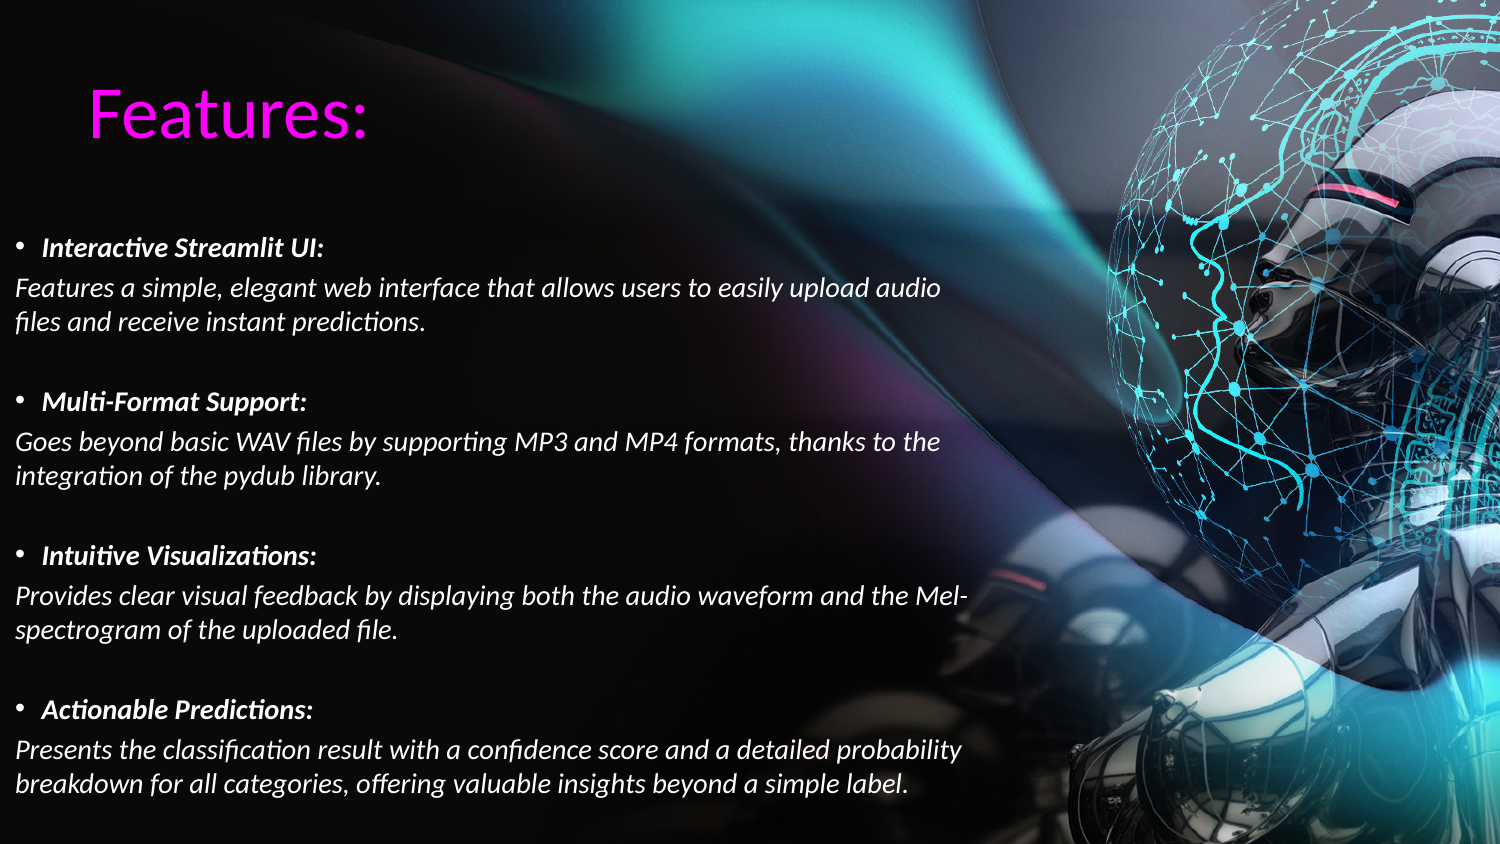

# Features:
Interactive Streamlit UI:
Features a simple, elegant web interface that allows users to easily upload audio files and receive instant predictions.

Multi-Format Support:
Goes beyond basic WAV files by supporting MP3 and MP4 formats, thanks to the integration of the pydub library.

Intuitive Visualizations:
Provides clear visual feedback by displaying both the audio waveform and the Mel-spectrogram of the uploaded file.

Actionable Predictions:
Presents the classification result with a confidence score and a detailed probability breakdown for all categories, offering valuable insights beyond a simple label.